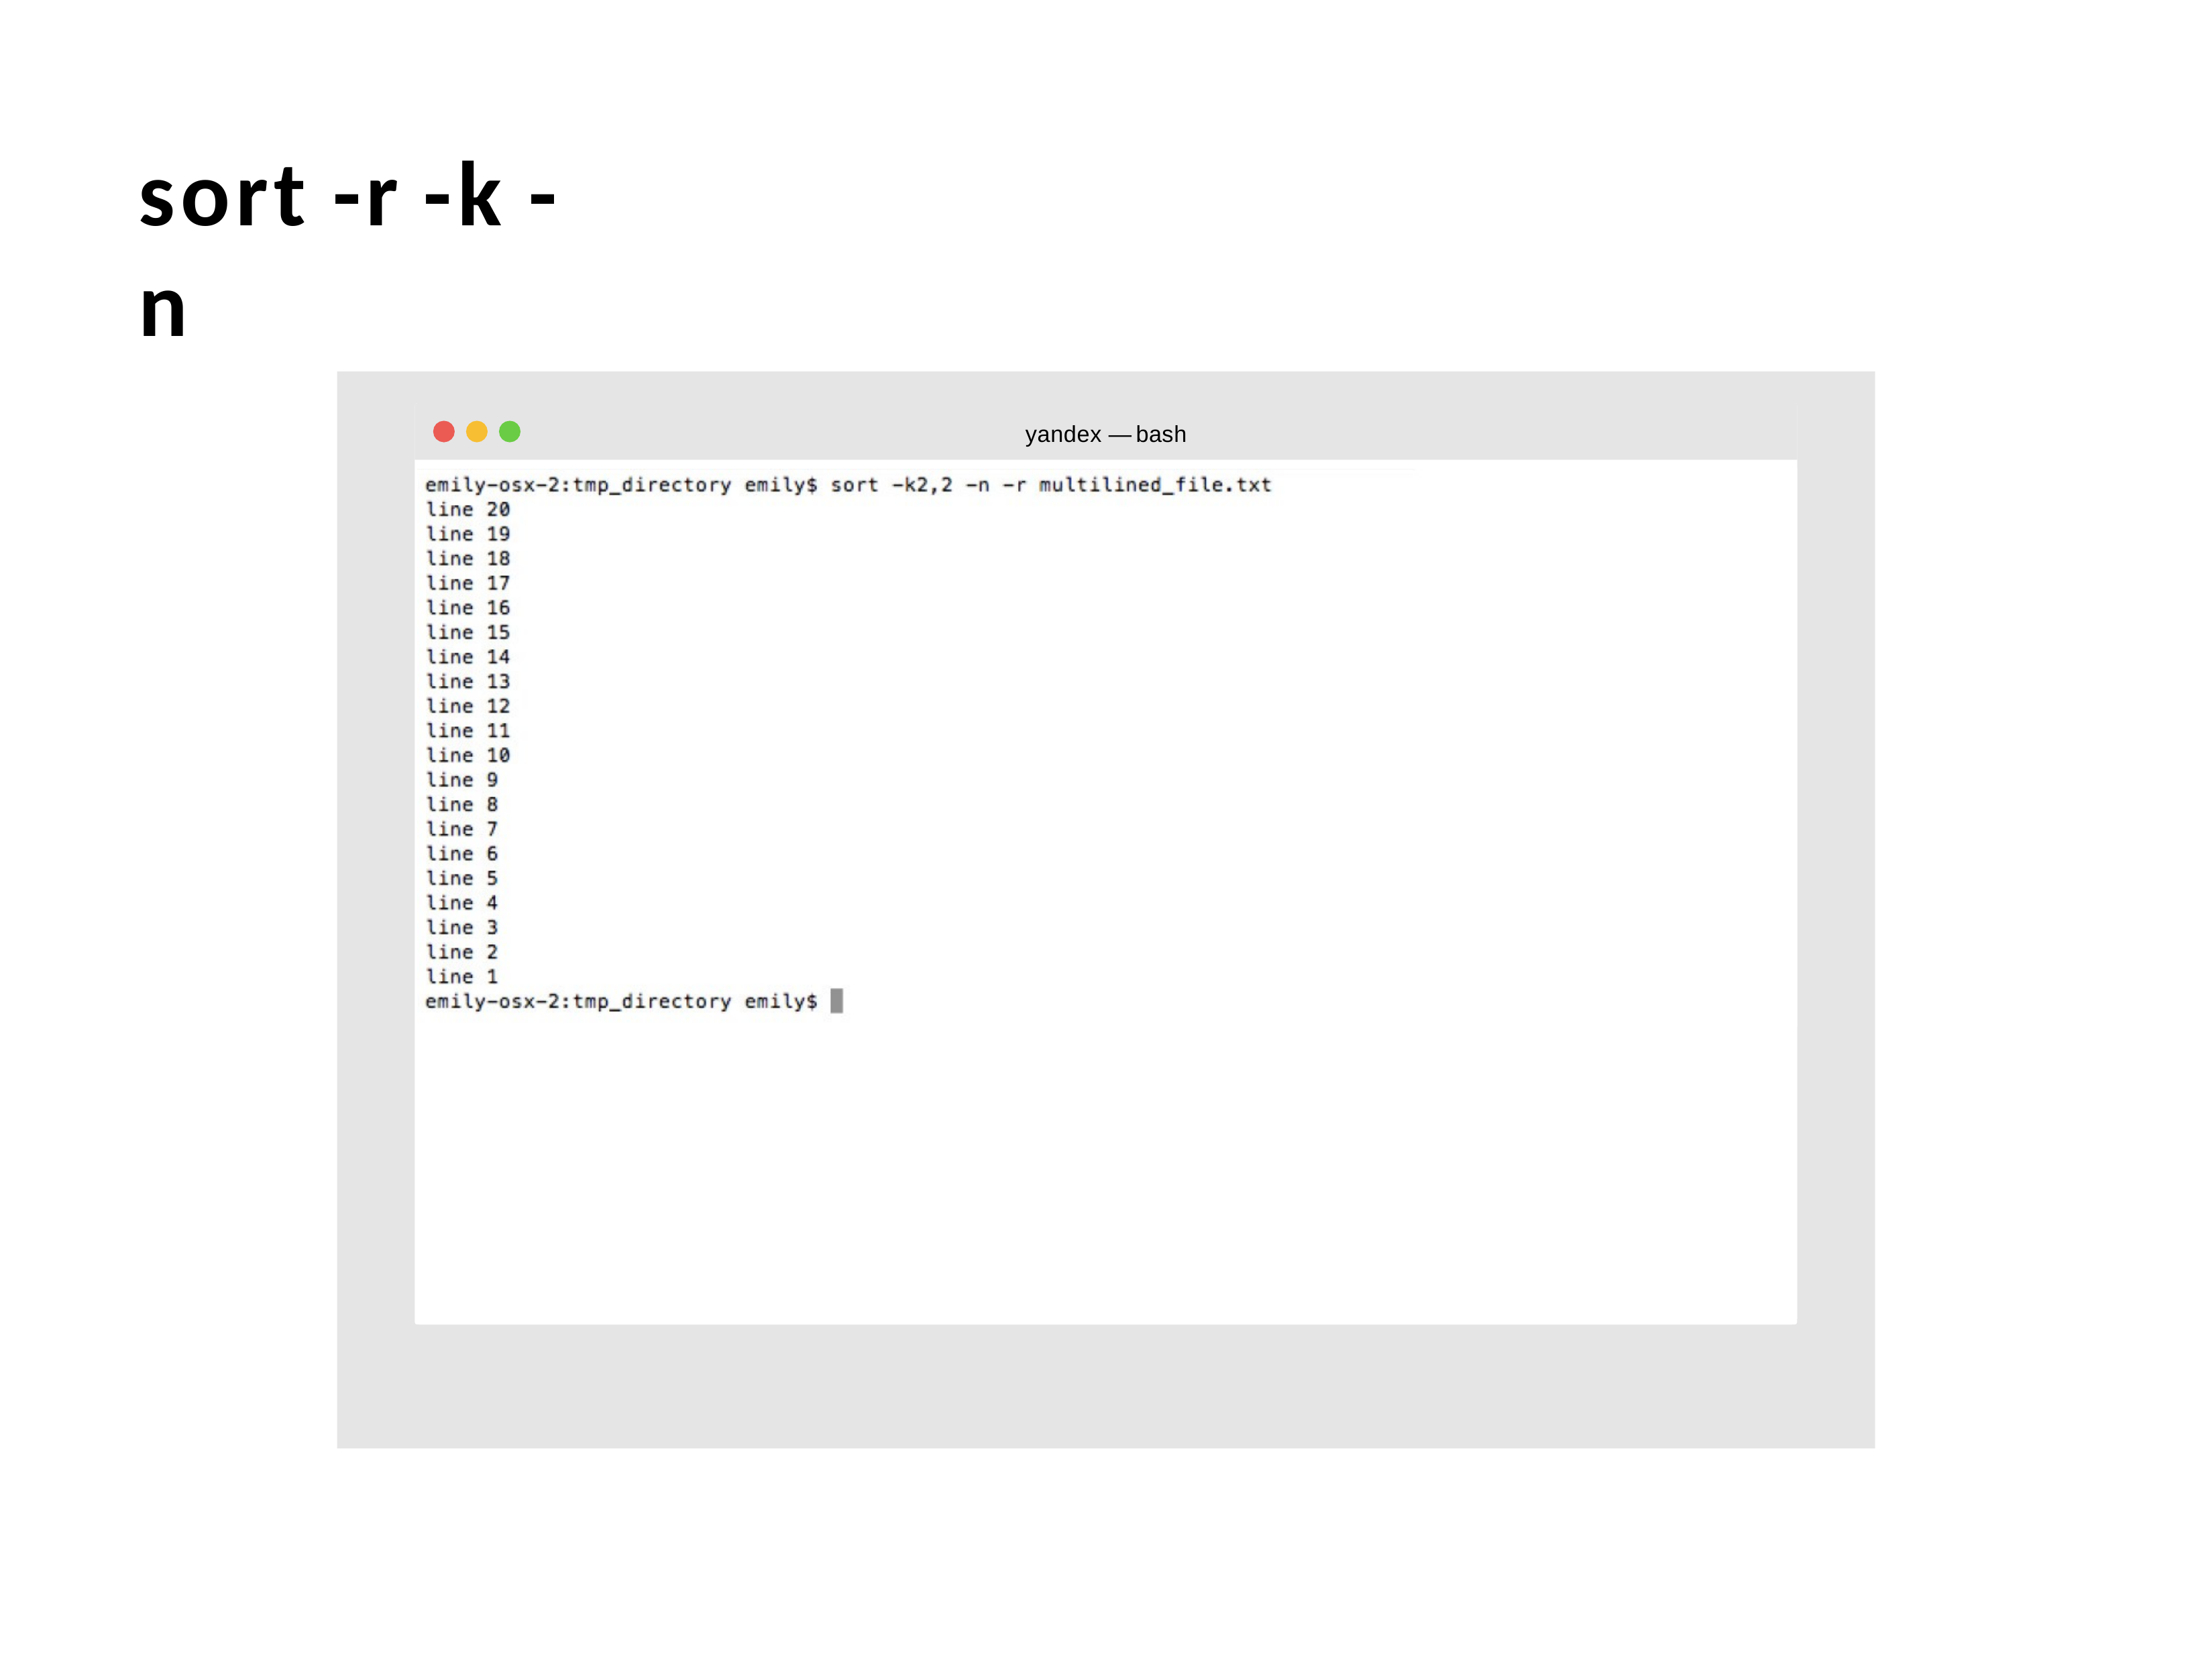

# sort -r -k -n

yandex — bash